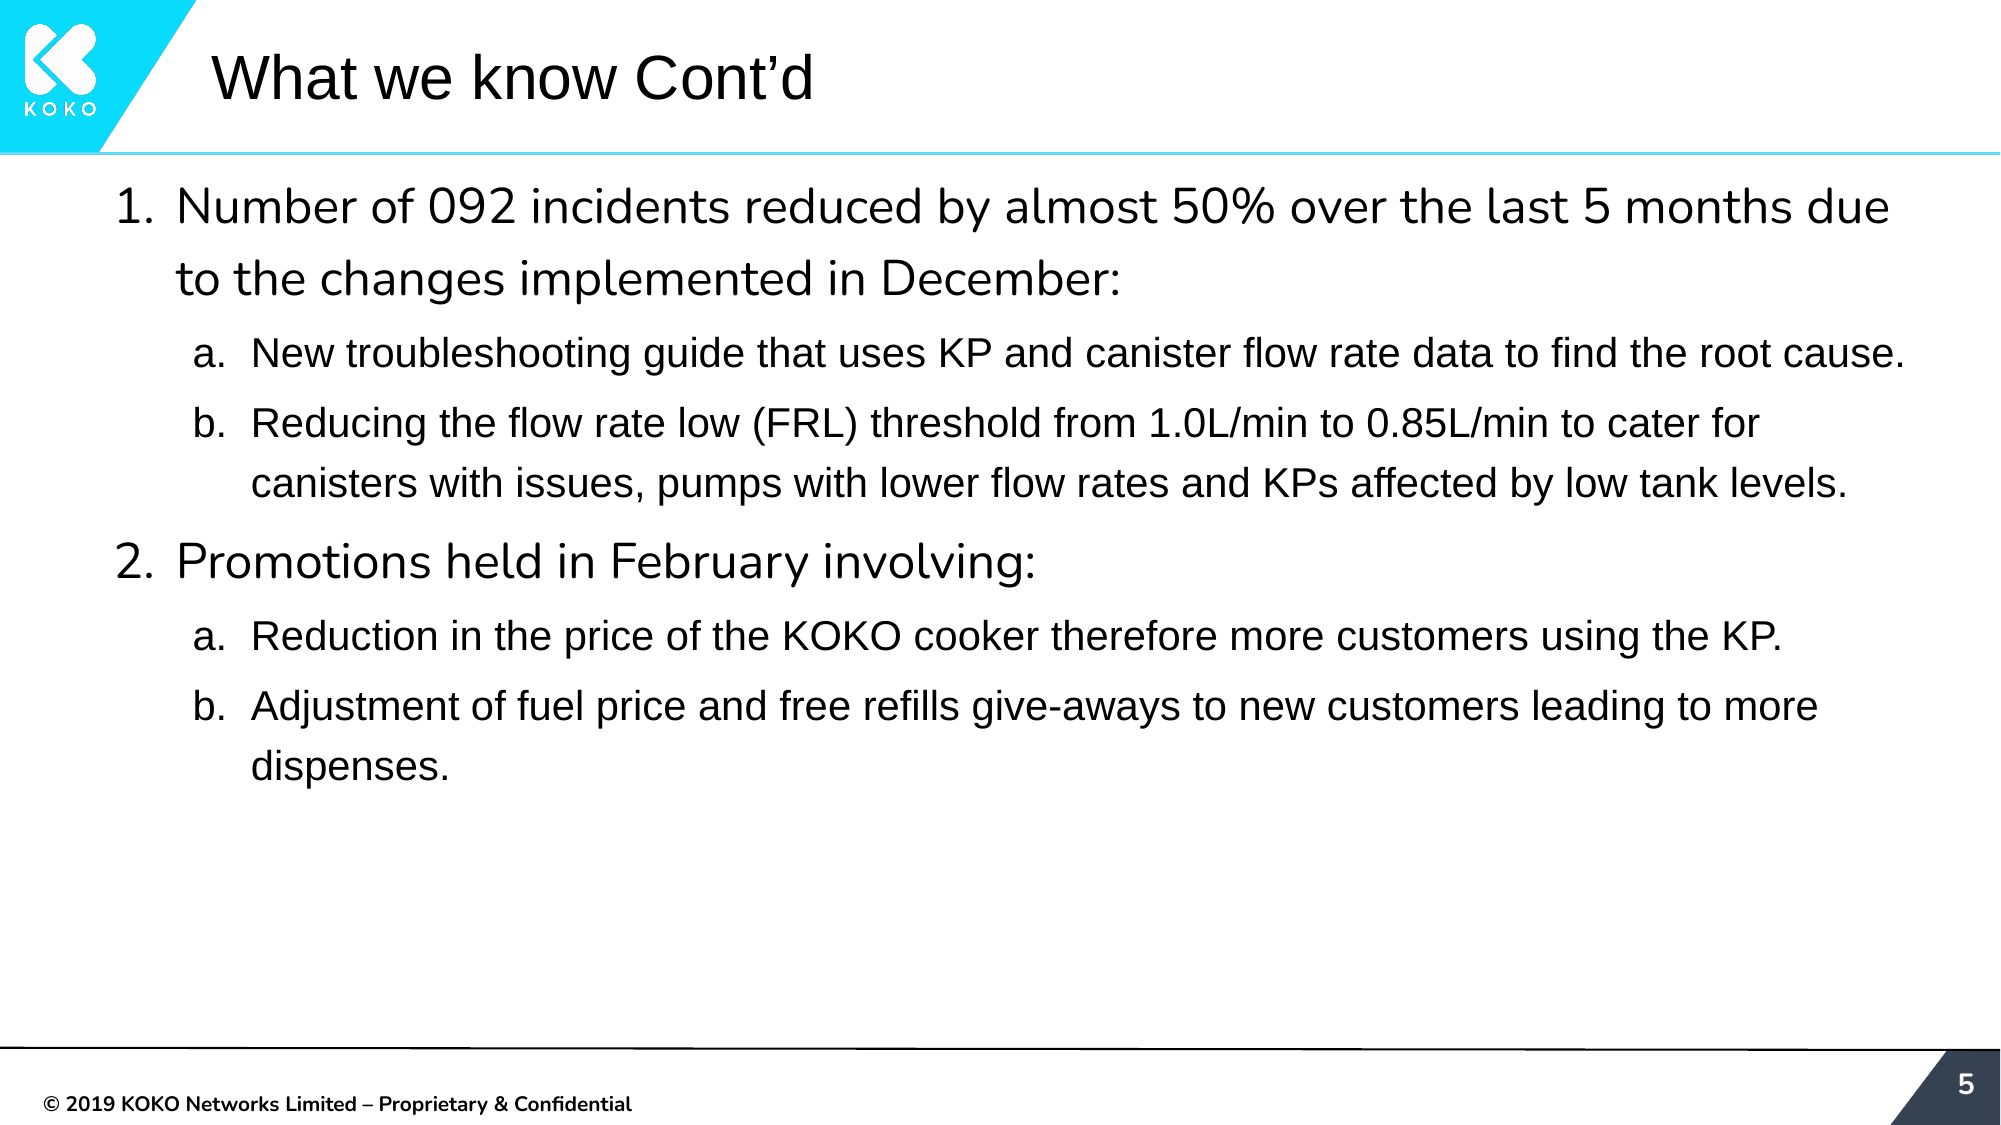

# What we know Cont’d
Number of 092 incidents reduced by almost 50% over the last 5 months due to the changes implemented in December:
New troubleshooting guide that uses KP and canister flow rate data to find the root cause.
Reducing the flow rate low (FRL) threshold from 1.0L/min to 0.85L/min to cater for canisters with issues, pumps with lower flow rates and KPs affected by low tank levels.
Promotions held in February involving:
Reduction in the price of the KOKO cooker therefore more customers using the KP.
Adjustment of fuel price and free refills give-aways to new customers leading to more dispenses.

5